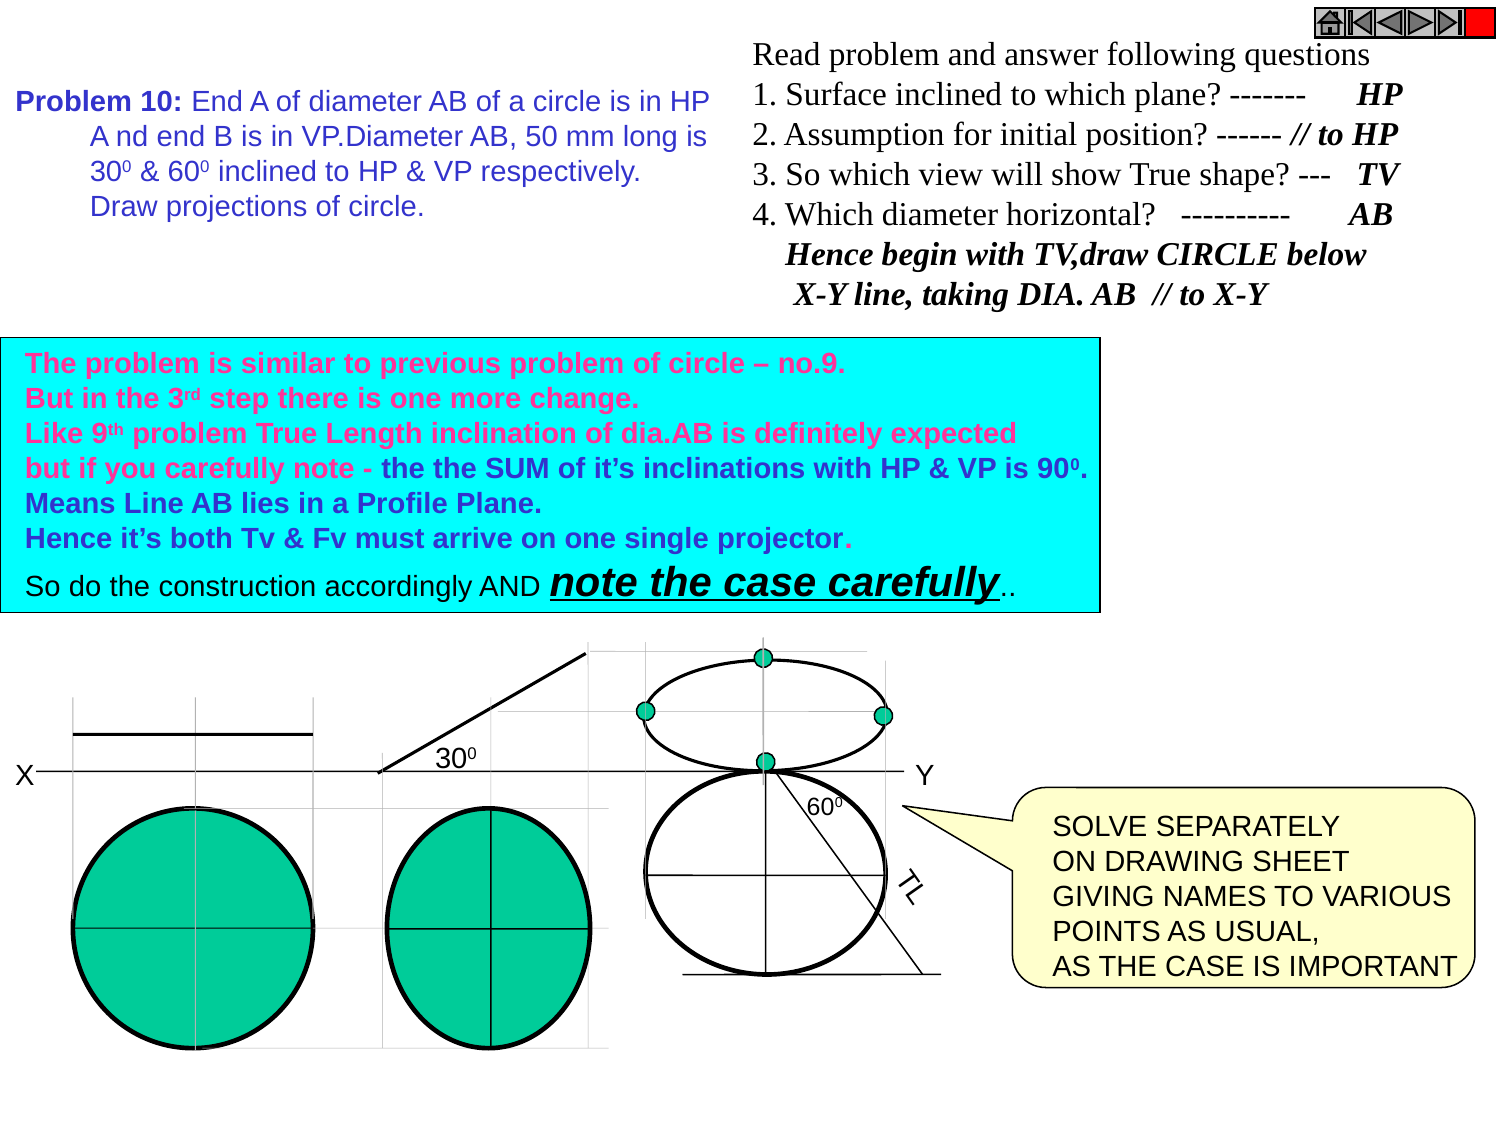

Read problem and answer following questions
1. Surface inclined to which plane? -------      HP
2. Assumption for initial position? ------ // to HP
3. So which view will show True shape? ---   TV
4. Which diameter horizontal?   ----------       AB
    Hence begin with TV,draw CIRCLE below
     X-Y line, taking DIA. AB  // to X-Y
Problem 10: End A of diameter AB of a circle is in HP
         A nd end B is in VP.Diameter AB, 50 mm long is
         300 & 600 inclined to HP & VP respectively.
         Draw projections of circle.

The problem is similar to previous problem of circle – no.9.
But in the 3rd step there is one more change.
Like 9th problem True Length inclination of dia.AB is definitely expected
but if you carefully note - the the SUM of it’s inclinations with HP & VP is 900.
Means Line AB lies in a Profile Plane.
Hence it’s both Tv & Fv must arrive on one single projector.
So do the construction accordingly AND note the case carefully..

300

X
Y

600

SOLVE SEPARATELY
ON DRAWING SHEET
GIVING NAMES TO VARIOUS
POINTS AS USUAL,
AS THE CASE IS IMPORTANT

TL